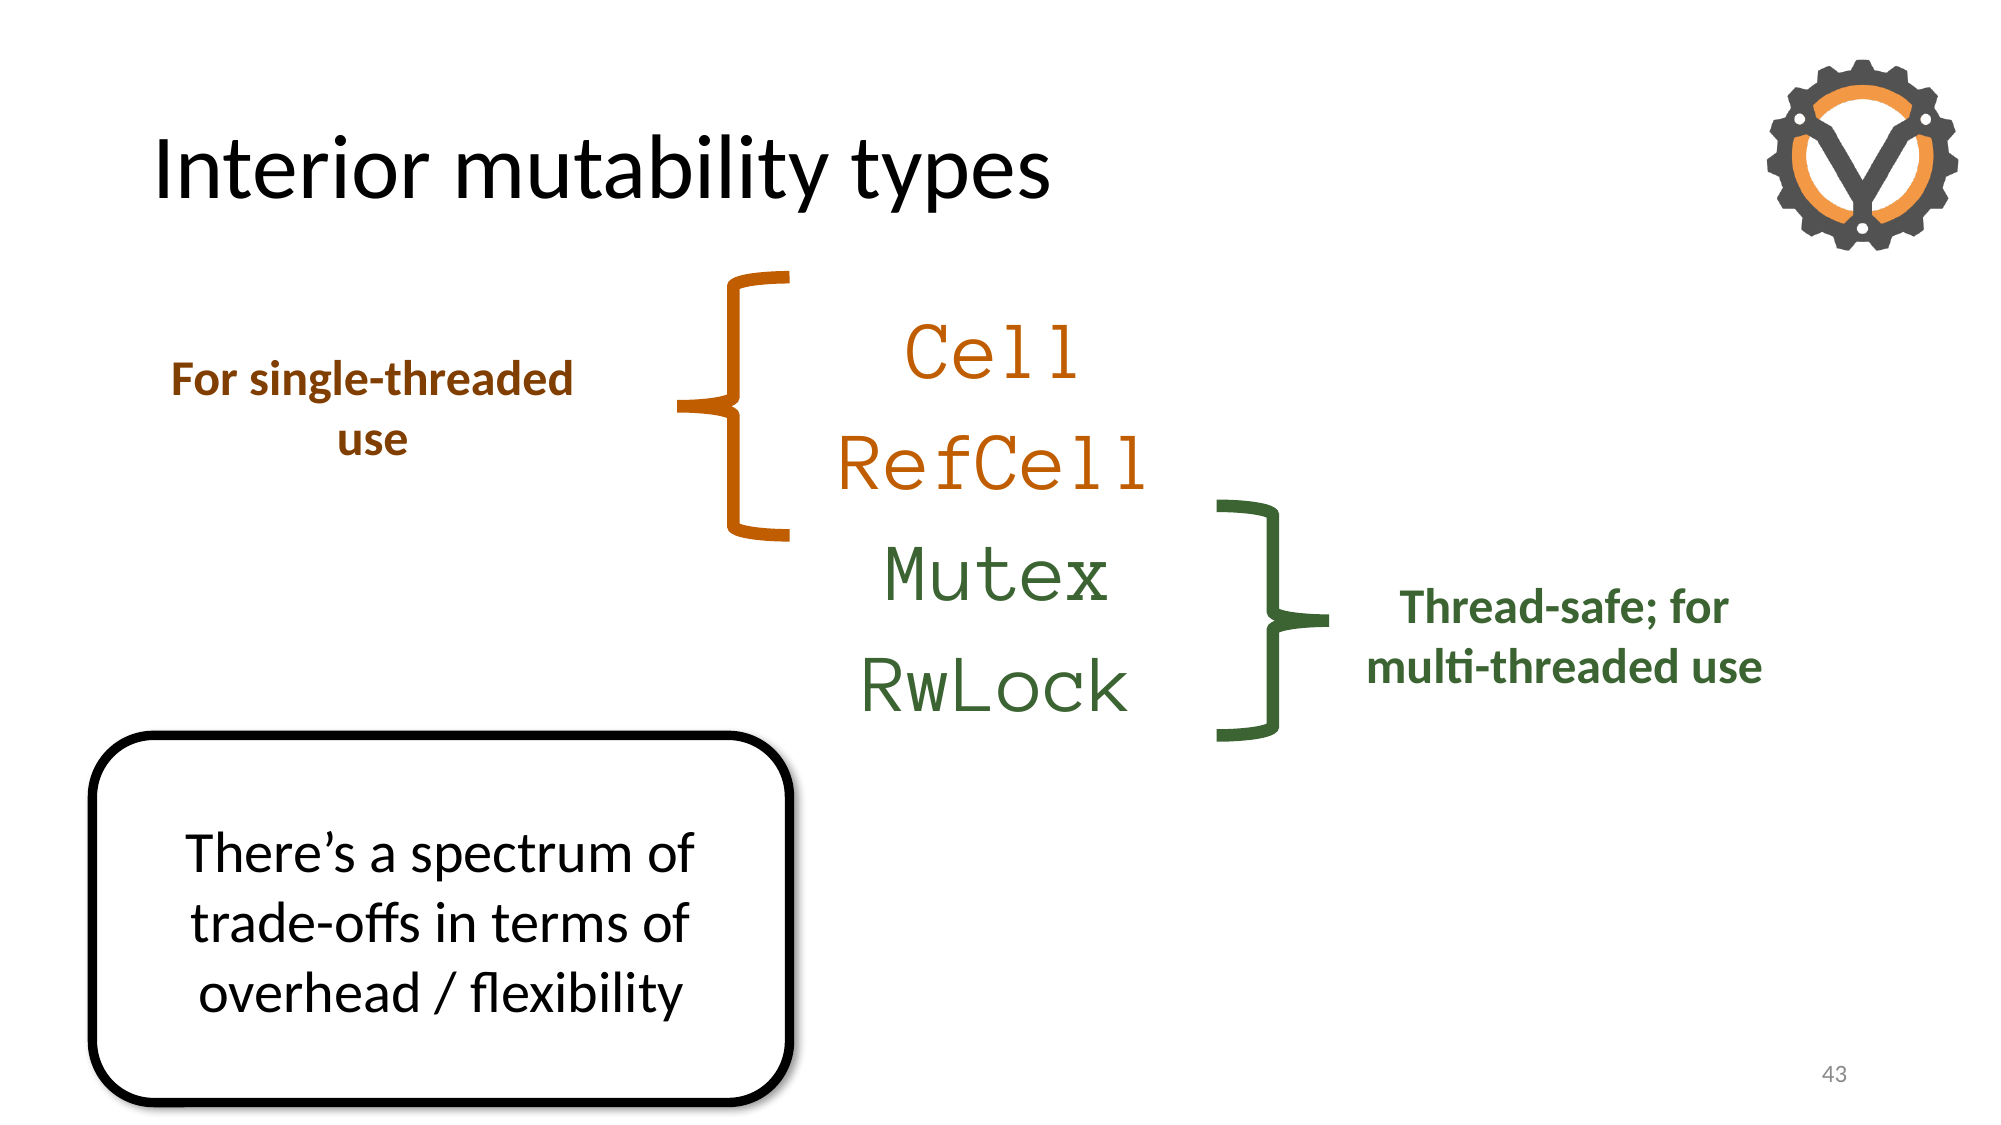

# Interior mutability types

Cell
RefCell
Mutex
RwLock

For single-threaded use

Thread-safe; for multi-threaded use
There’s a spectrum of trade-offs in terms of overhead / flexibility
43